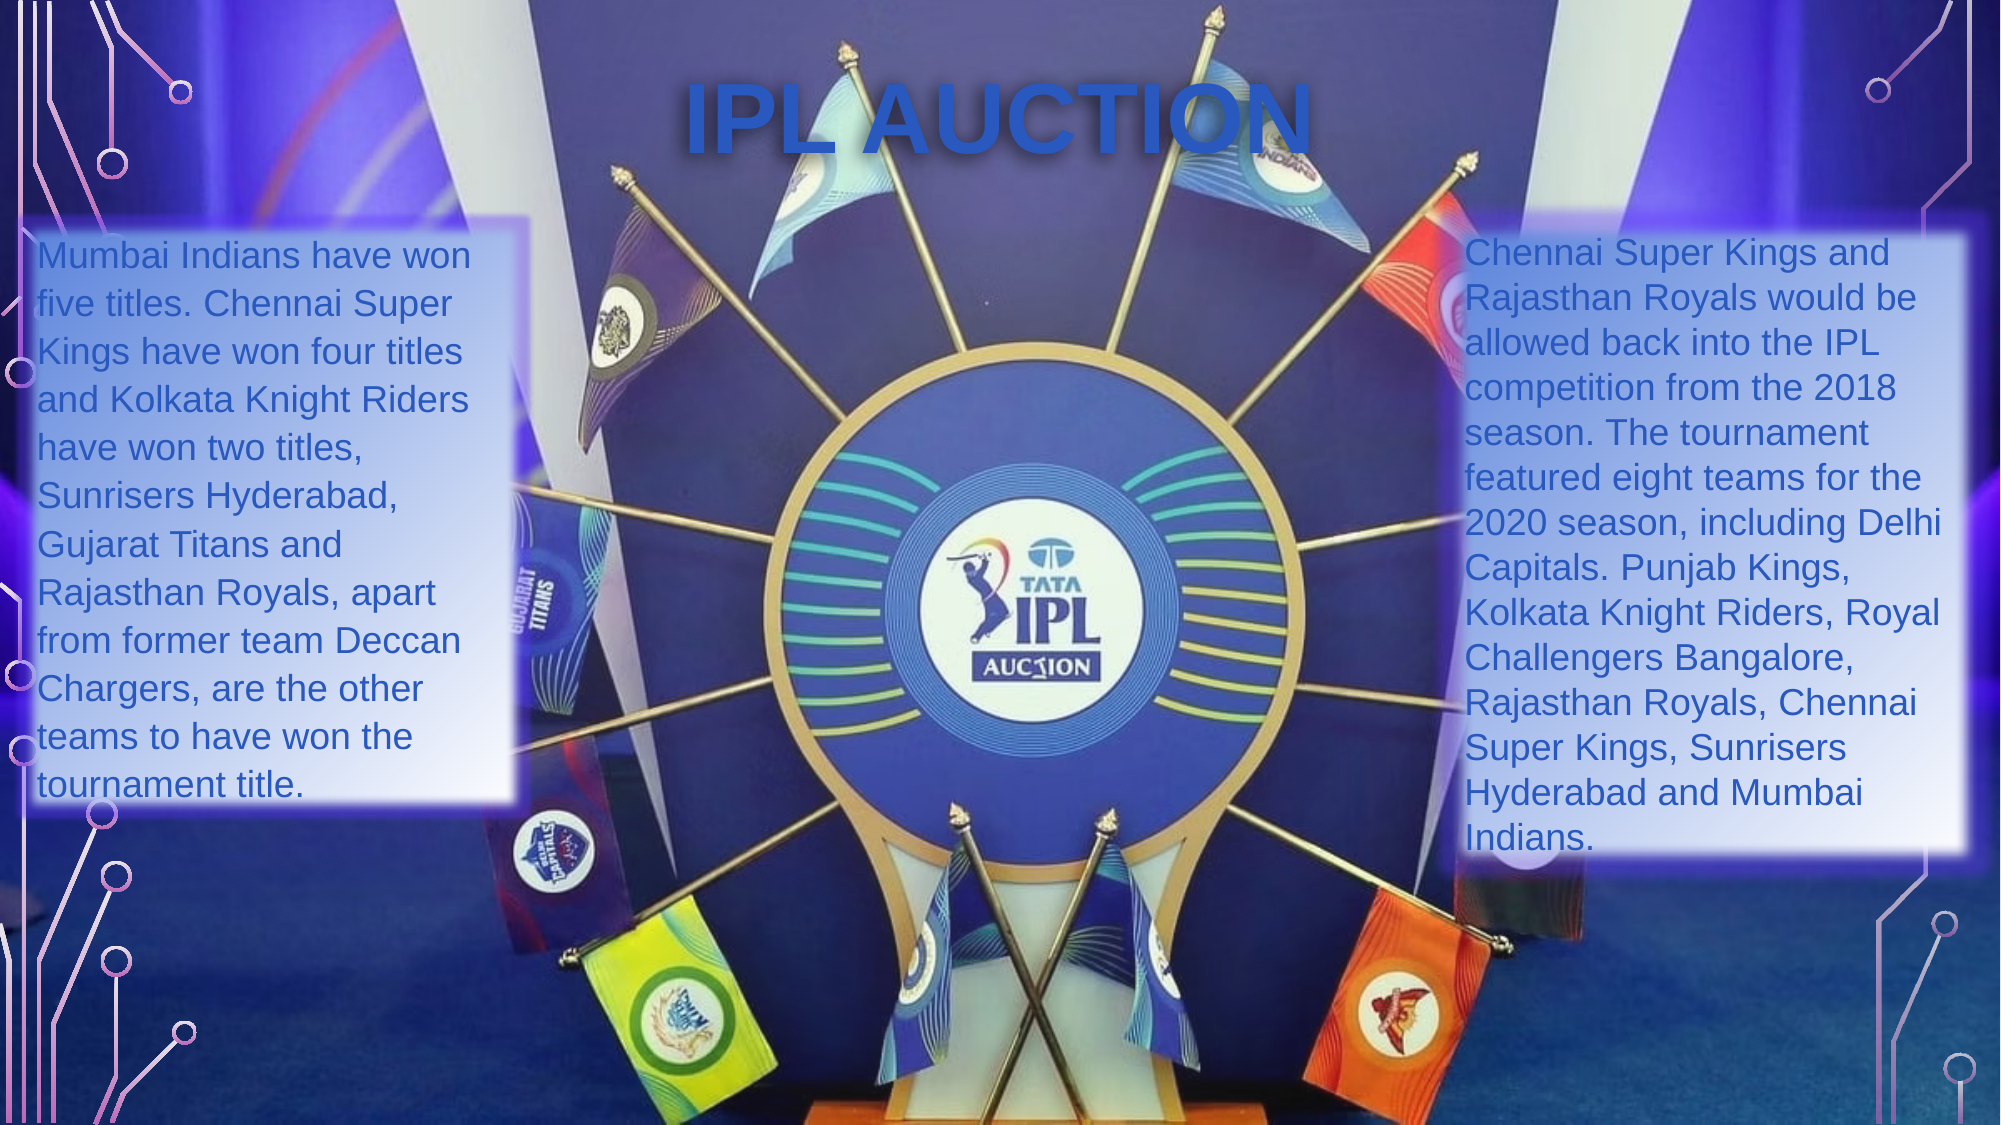

# IPL AUCTION
Mumbai Indians have won five titles. Chennai Super Kings have won four titles and Kolkata Knight Riders have won two titles, Sunrisers Hyderabad, Gujarat Titans and Rajasthan Royals, apart from former team Deccan Chargers, are the other teams to have won the tournament title.
Chennai Super Kings and Rajasthan Royals would be allowed back into the IPL competition from the 2018 season. The tournament featured eight teams for the 2020 season, including Delhi Capitals. Punjab Kings, Kolkata Knight Riders, Royal Challengers Bangalore, Rajasthan Royals, Chennai Super Kings, Sunrisers Hyderabad and Mumbai Indians.